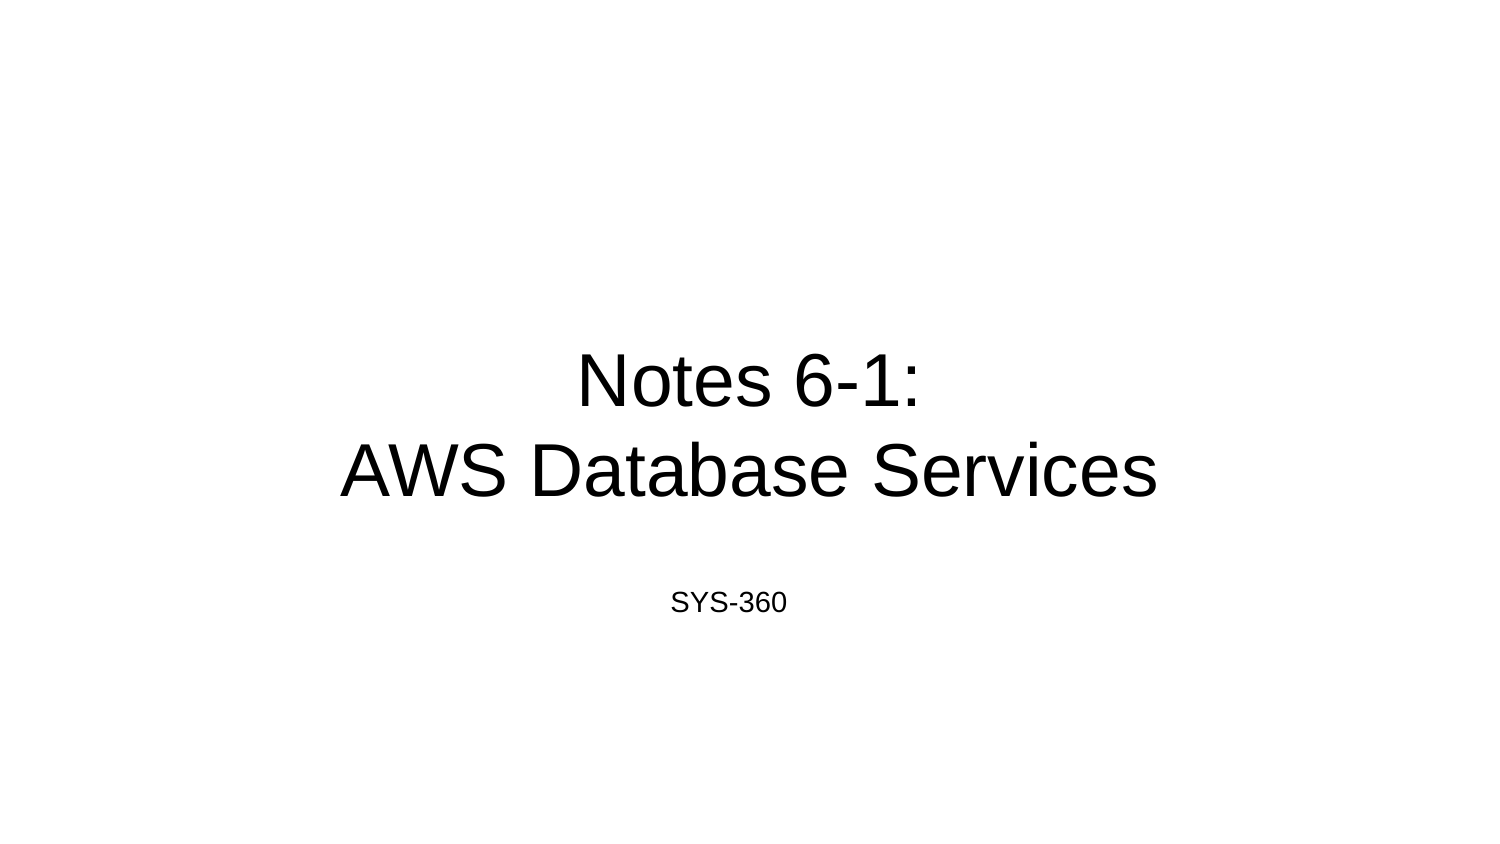

# Notes 6-1:
AWS Database Services
SYS-360